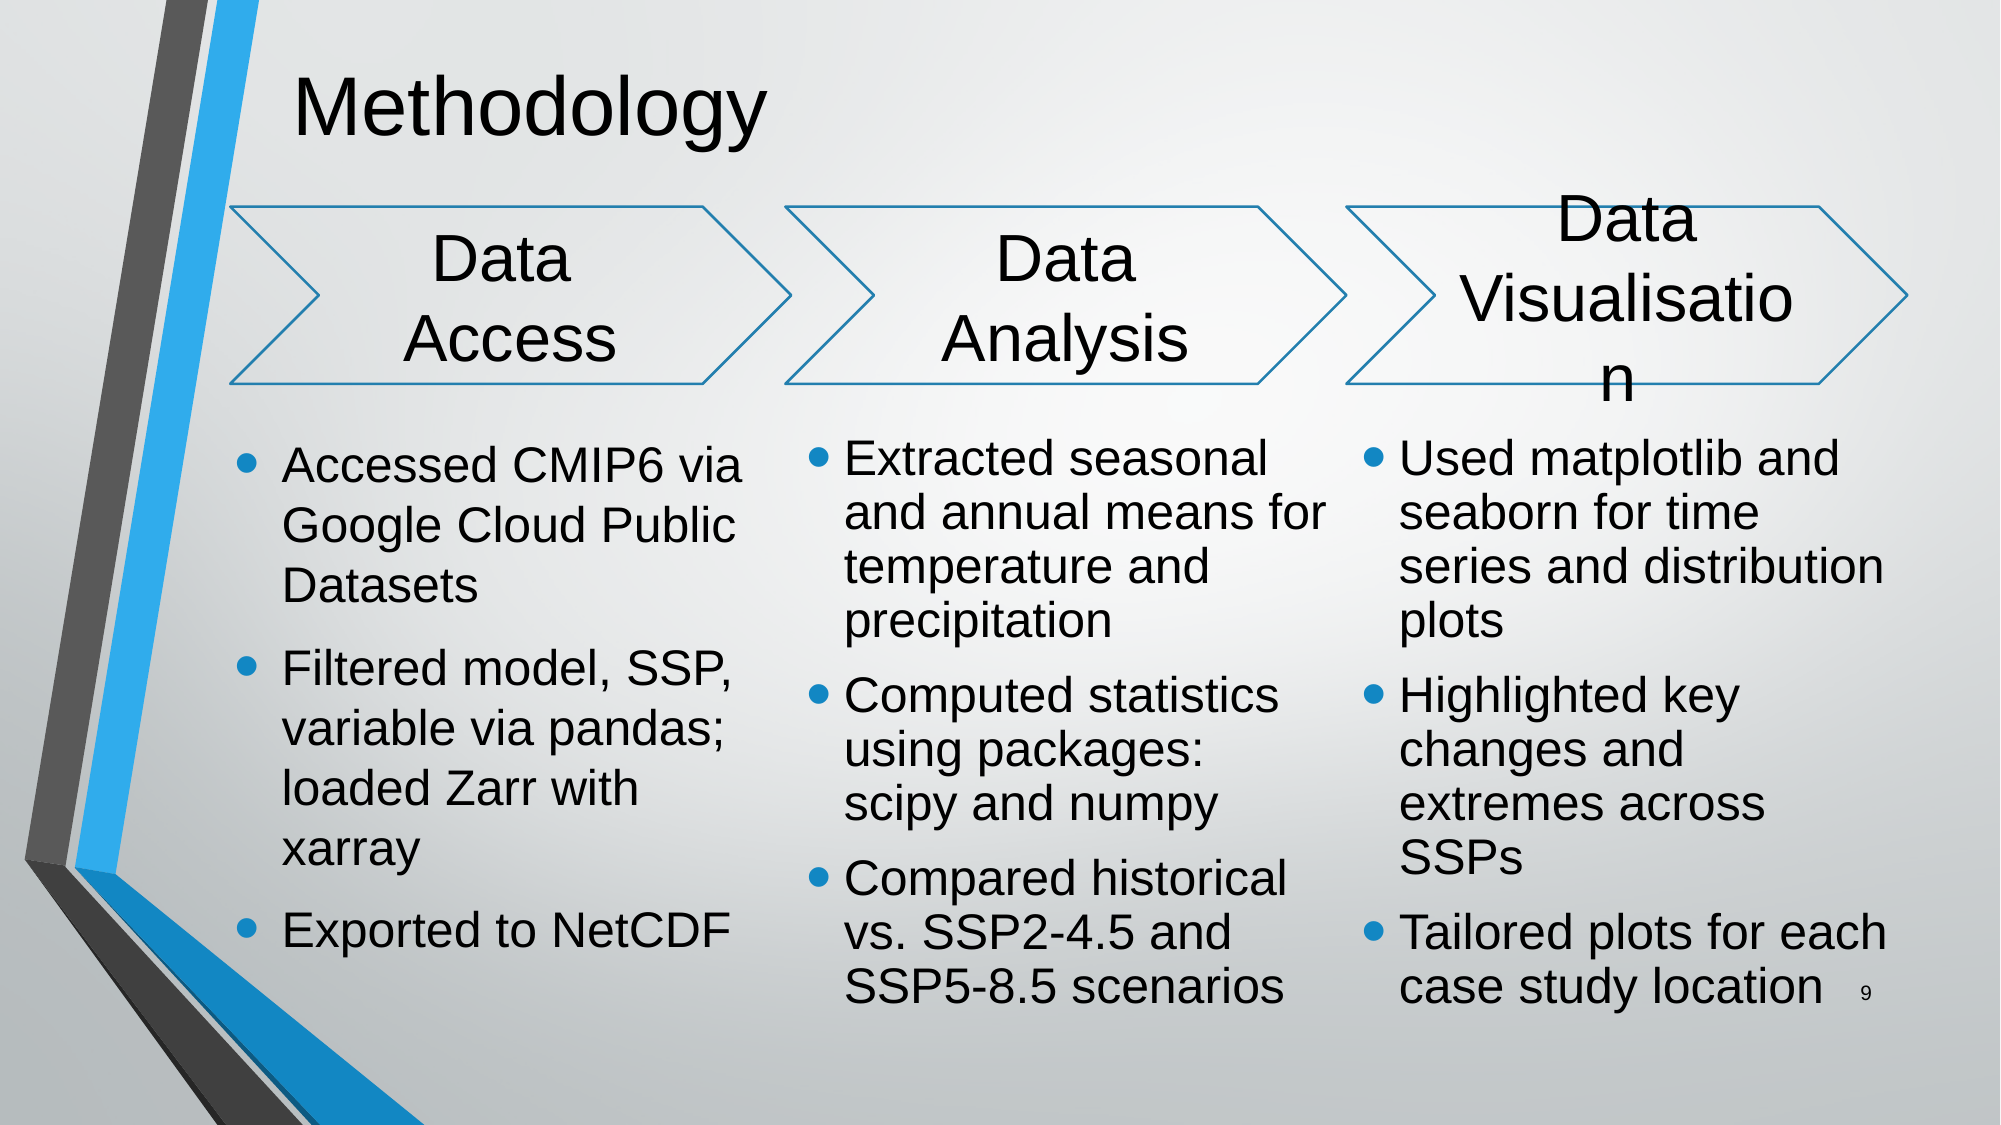

# Methodology
Data
Access
Data Analysis
Data Visualisation
Accessed CMIP6 via Google Cloud Public Datasets
Filtered model, SSP, variable via pandas; loaded Zarr with xarray
Exported to NetCDF
Extracted seasonal and annual means for temperature and precipitation
Computed statistics using packages: scipy and numpy
Compared historical vs. SSP2-4.5 and SSP5-8.5 scenarios
Used matplotlib and seaborn for time series and distribution plots
Highlighted key changes and extremes across SSPs
Tailored plots for each case study location
9